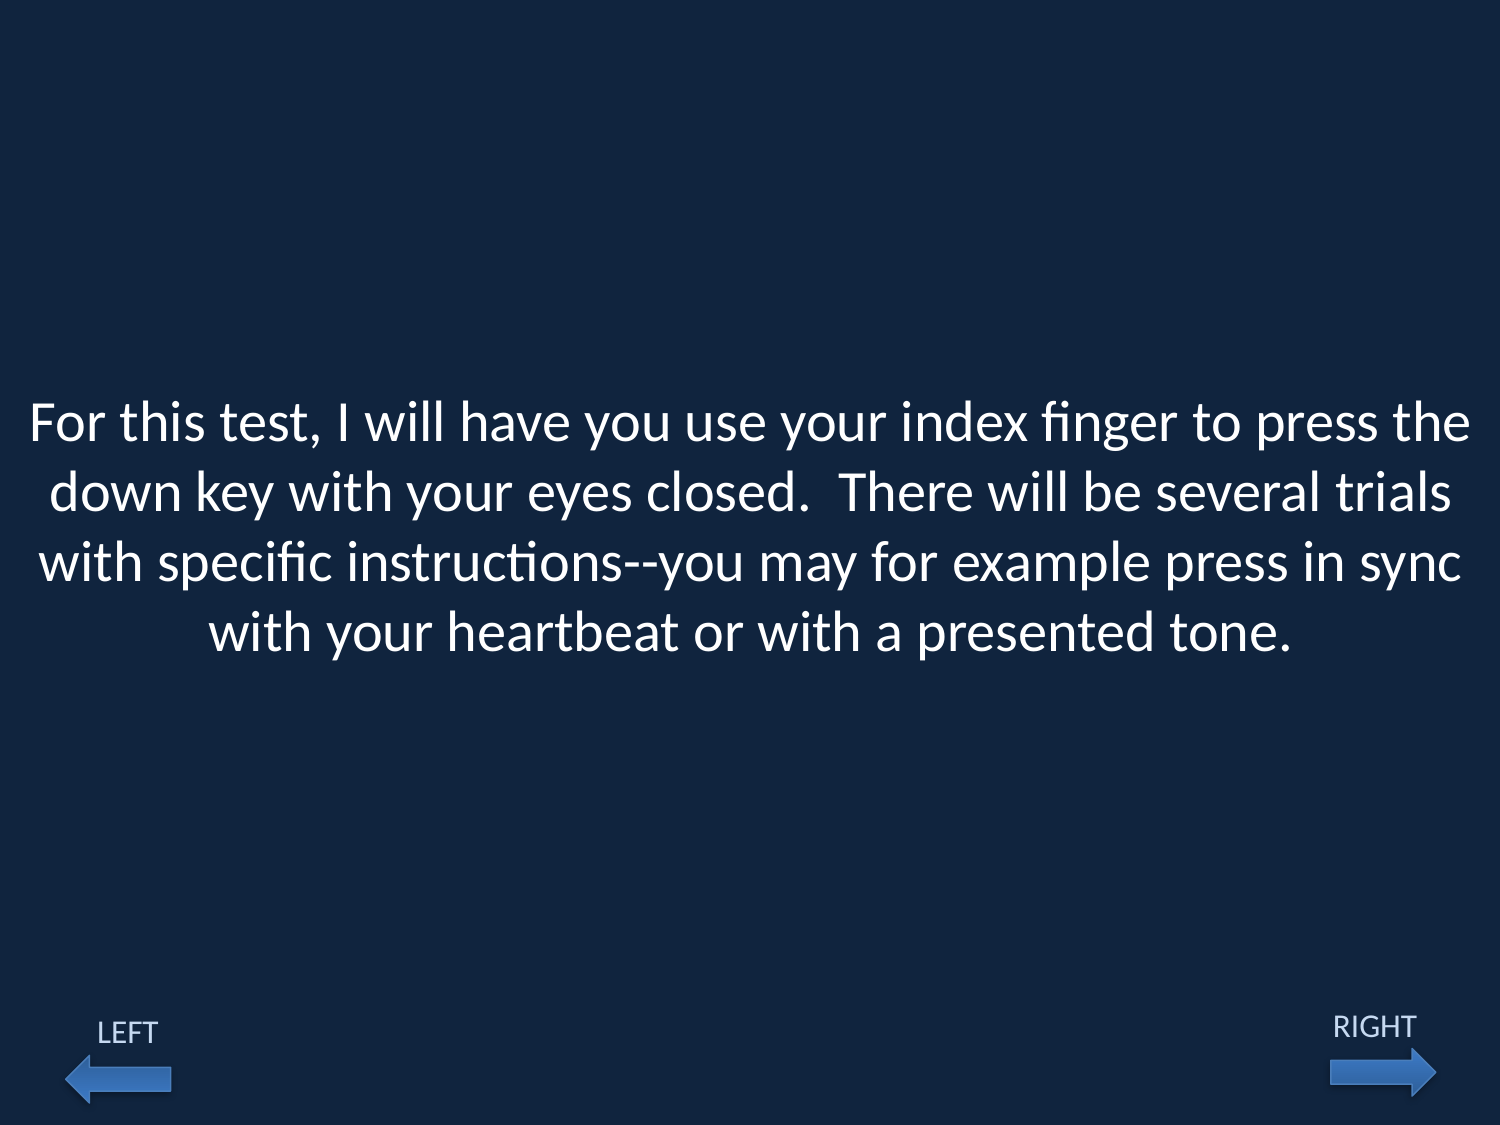

For this test, I will have you use your index finger to press the down key with your eyes closed.  There will be several trials with specific instructions--you may for example press in sync with your heartbeat or with a presented tone.

RIGHT
LEFT